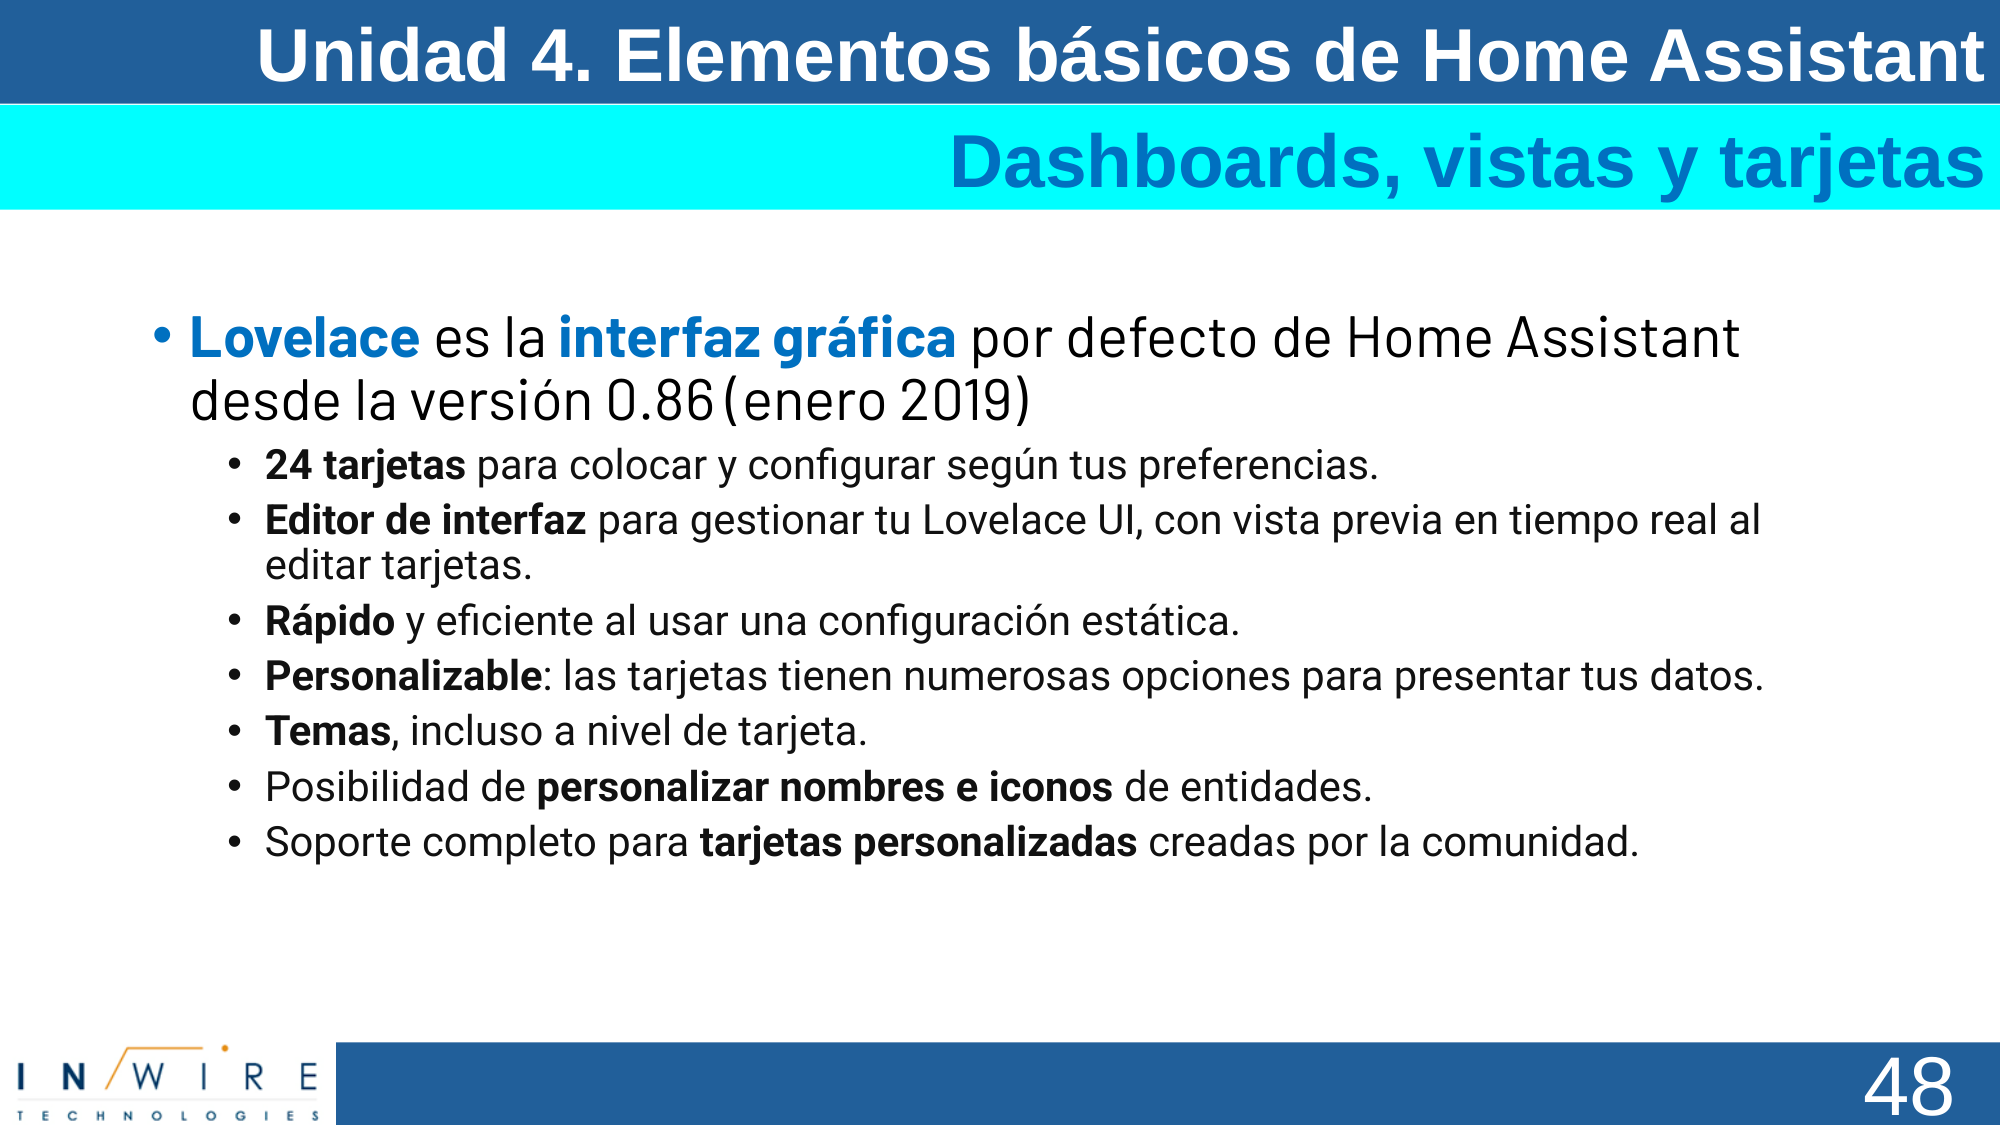

Unidad 4. Elementos básicos de Home Assistant
Dashboards, vistas y tarjetas
Lovelace es la interfaz gráfica por defecto de Home Assistant desde la versión 0.86 (enero 2019)
24 tarjetas para colocar y configurar según tus preferencias.
Editor de interfaz para gestionar tu Lovelace UI, con vista previa en tiempo real al editar tarjetas.
Rápido y eficiente al usar una configuración estática.
Personalizable: las tarjetas tienen numerosas opciones para presentar tus datos.
Temas, incluso a nivel de tarjeta.
Posibilidad de personalizar nombres e iconos de entidades.
Soporte completo para tarjetas personalizadas creadas por la comunidad.